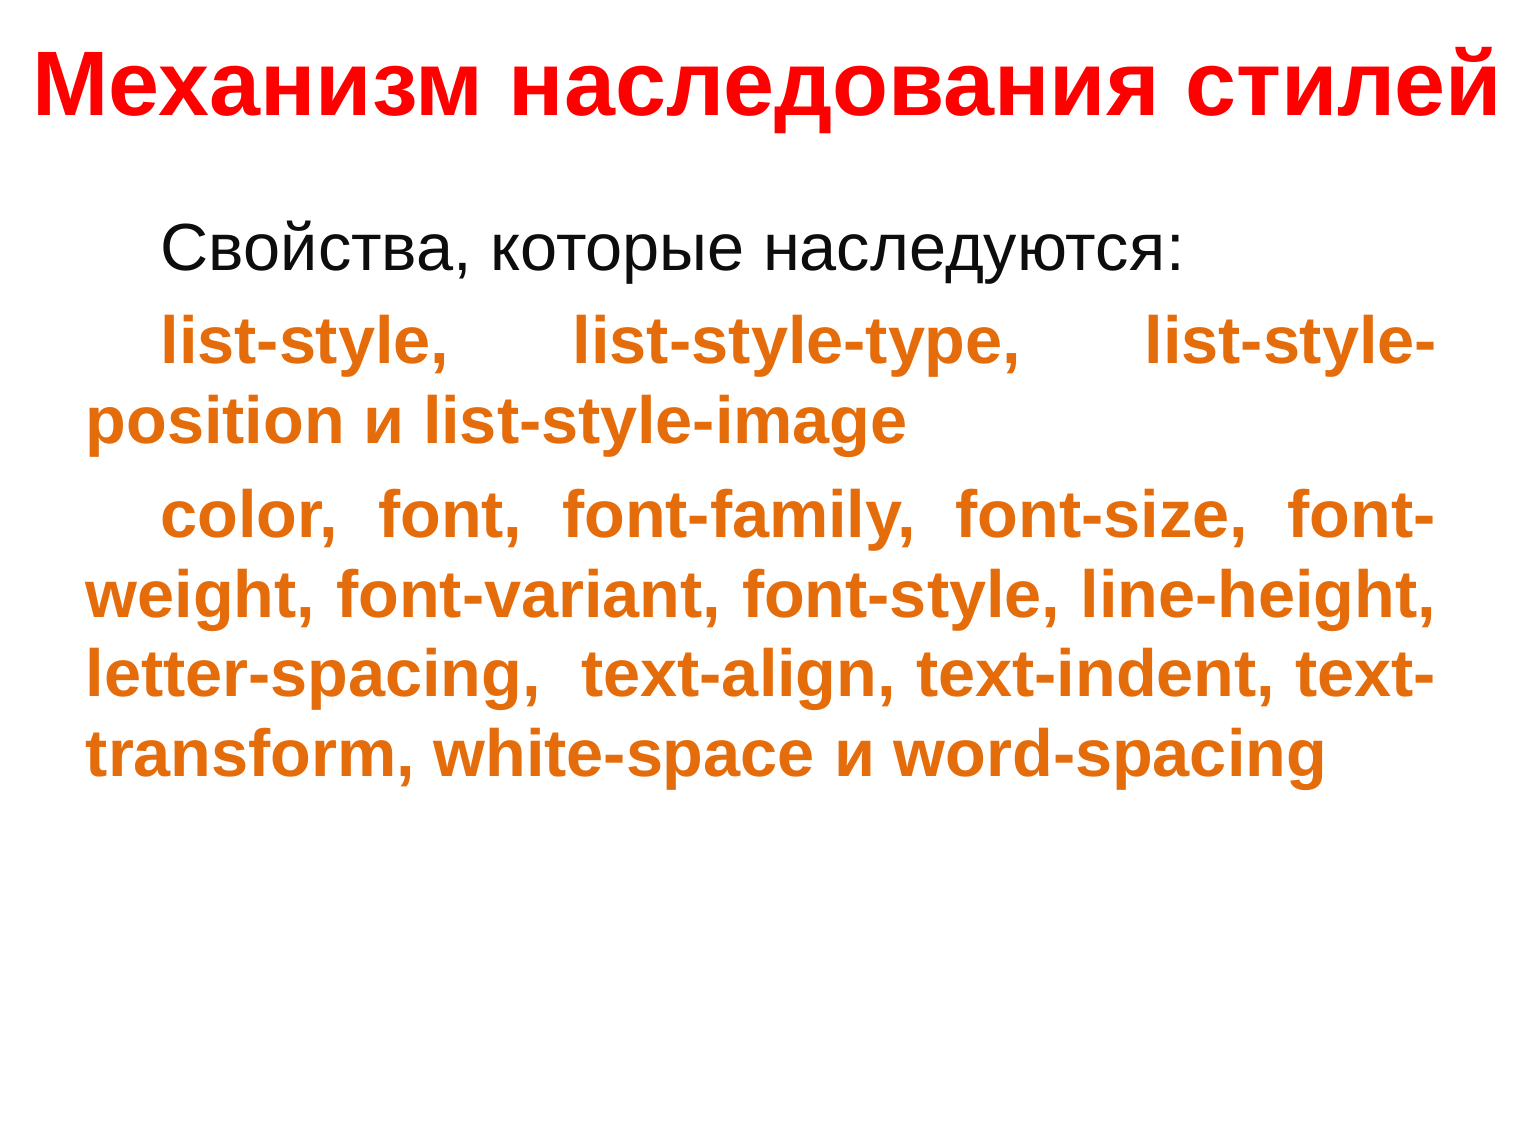

# Механизм наследования стилей

Свойства, которые наследуются:
list-style, list­-style-type, list-style-position и list-style-image
color, font, font-family, font-size, font-weight, font-variant, font-style, line-height, letter-spacing,  text-align, text-indent, text-transform, white-space и word-spacing